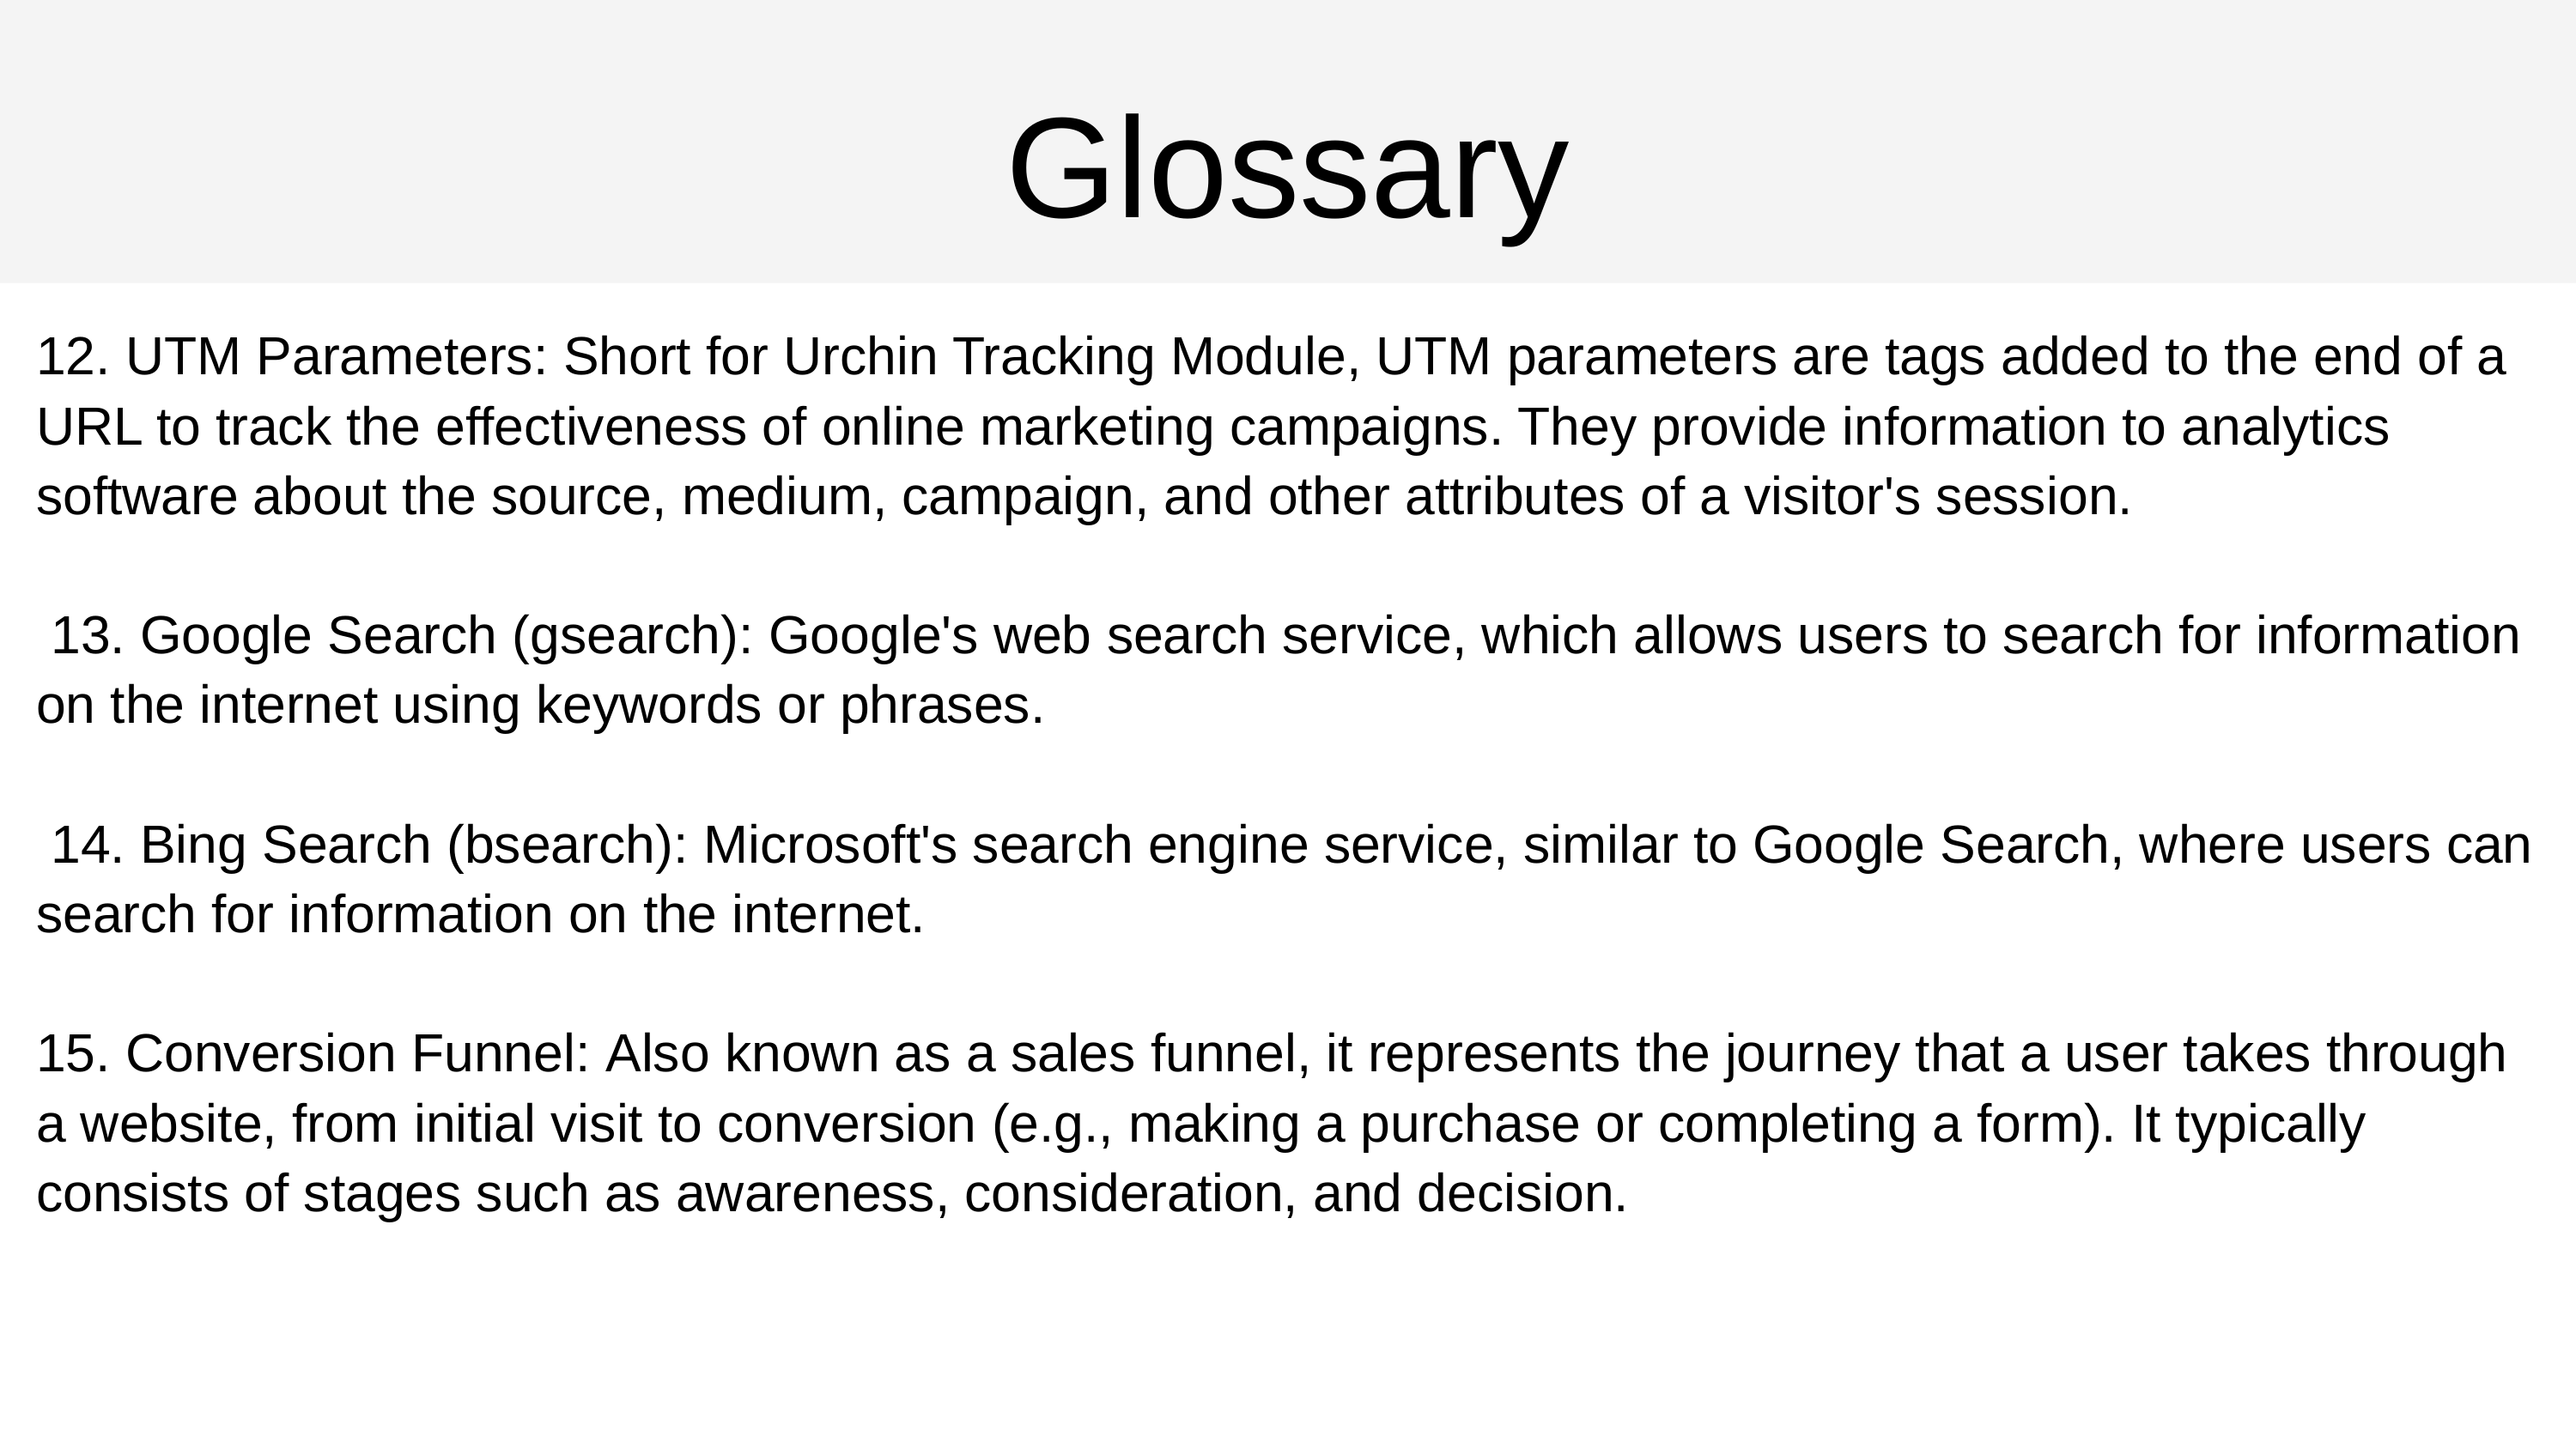

Glossary
12. UTM Parameters: Short for Urchin Tracking Module, UTM parameters are tags added to the end of a URL to track the effectiveness of online marketing campaigns. They provide information to analytics software about the source, medium, campaign, and other attributes of a visitor's session.

 13. Google Search (gsearch): Google's web search service, which allows users to search for information on the internet using keywords or phrases.

 14. Bing Search (bsearch): Microsoft's search engine service, similar to Google Search, where users can search for information on the internet.

15. Conversion Funnel: Also known as a sales funnel, it represents the journey that a user takes through a website, from initial visit to conversion (e.g., making a purchase or completing a form). It typically consists of stages such as awareness, consideration, and decision.